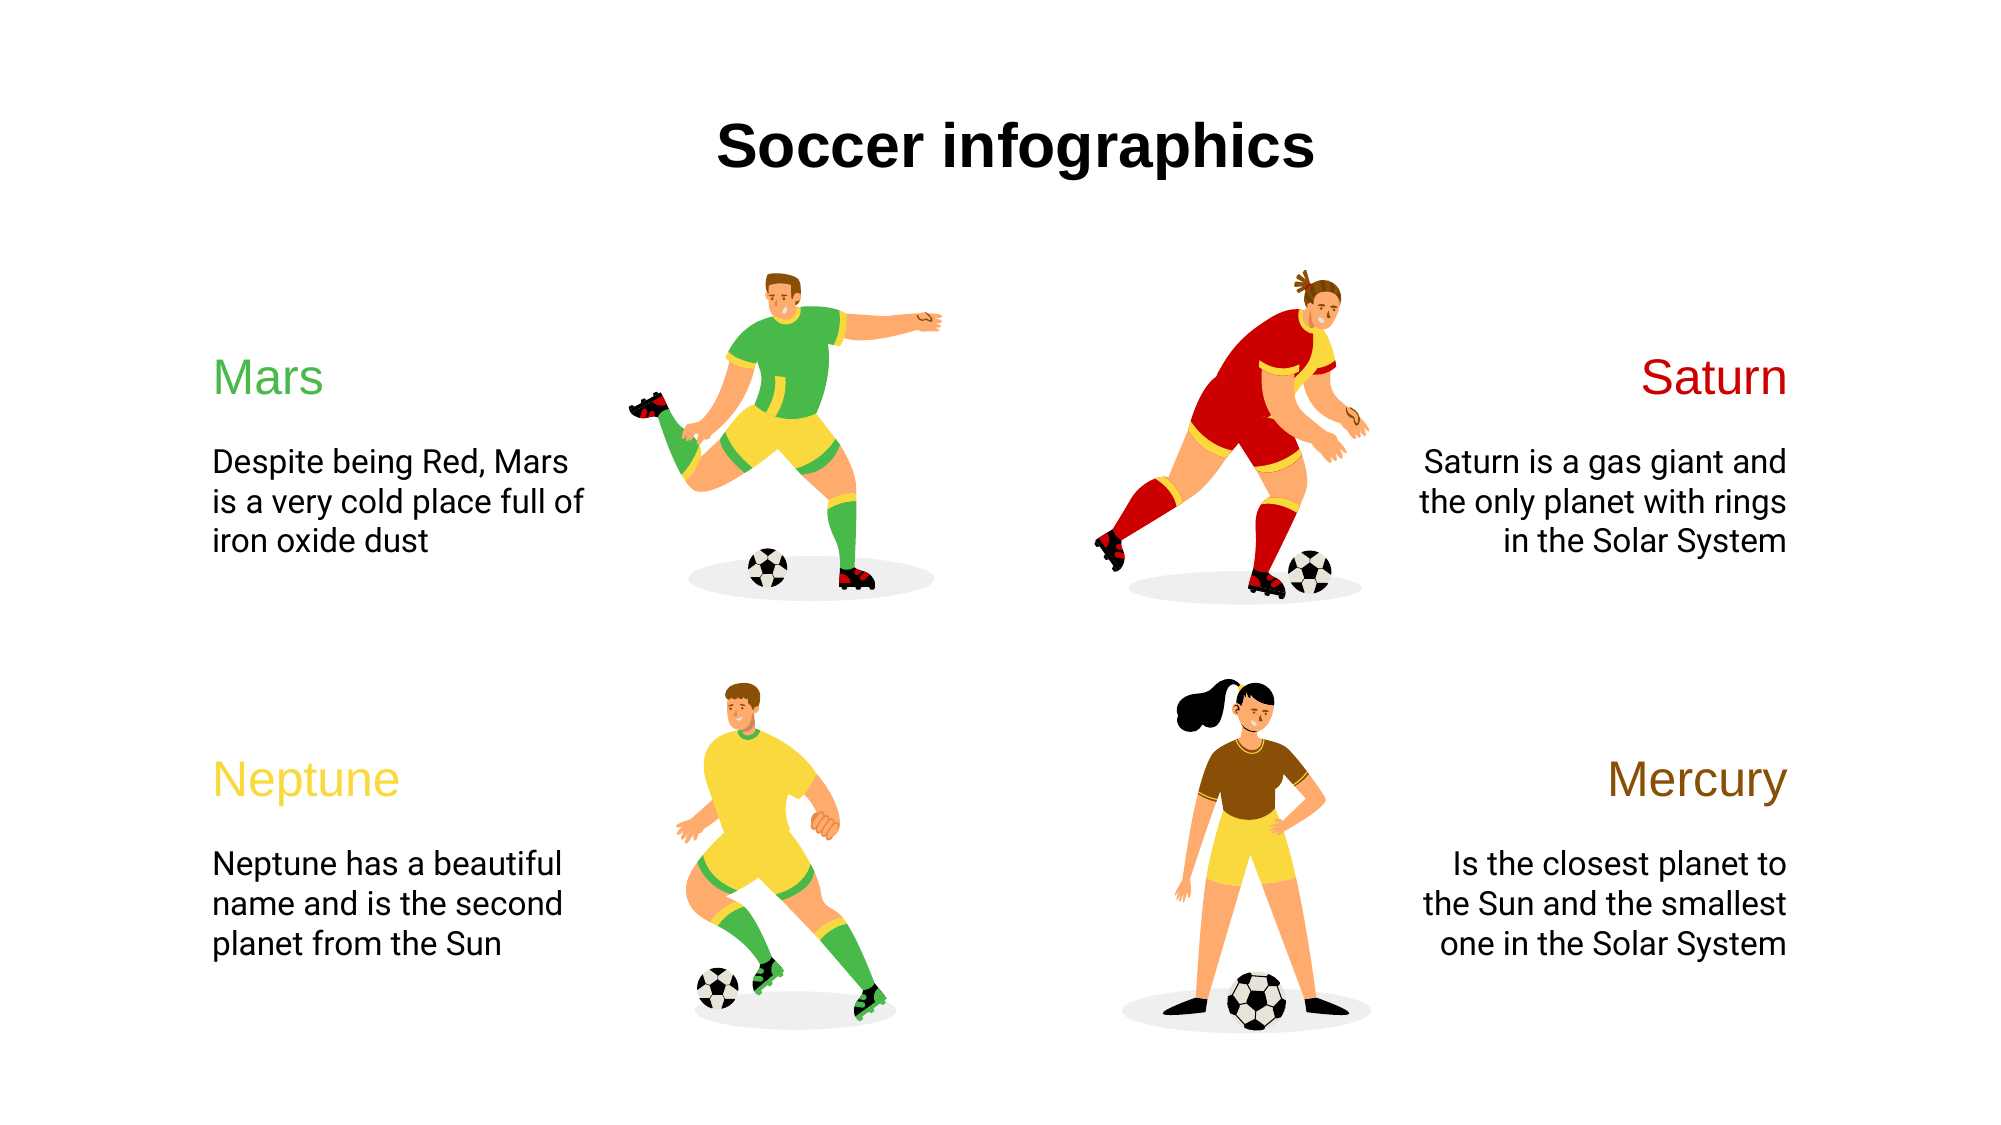

# Soccer infographics

Mars
Despite being Red, Mars is a very cold place full of iron oxide dust
Saturn
Saturn is a gas giant and the only planet with rings in the Solar System

Neptune
Neptune has a beautiful name and is the second planet from the Sun

Mercury
Is the closest planet to the Sun and the smallest one in the Solar System